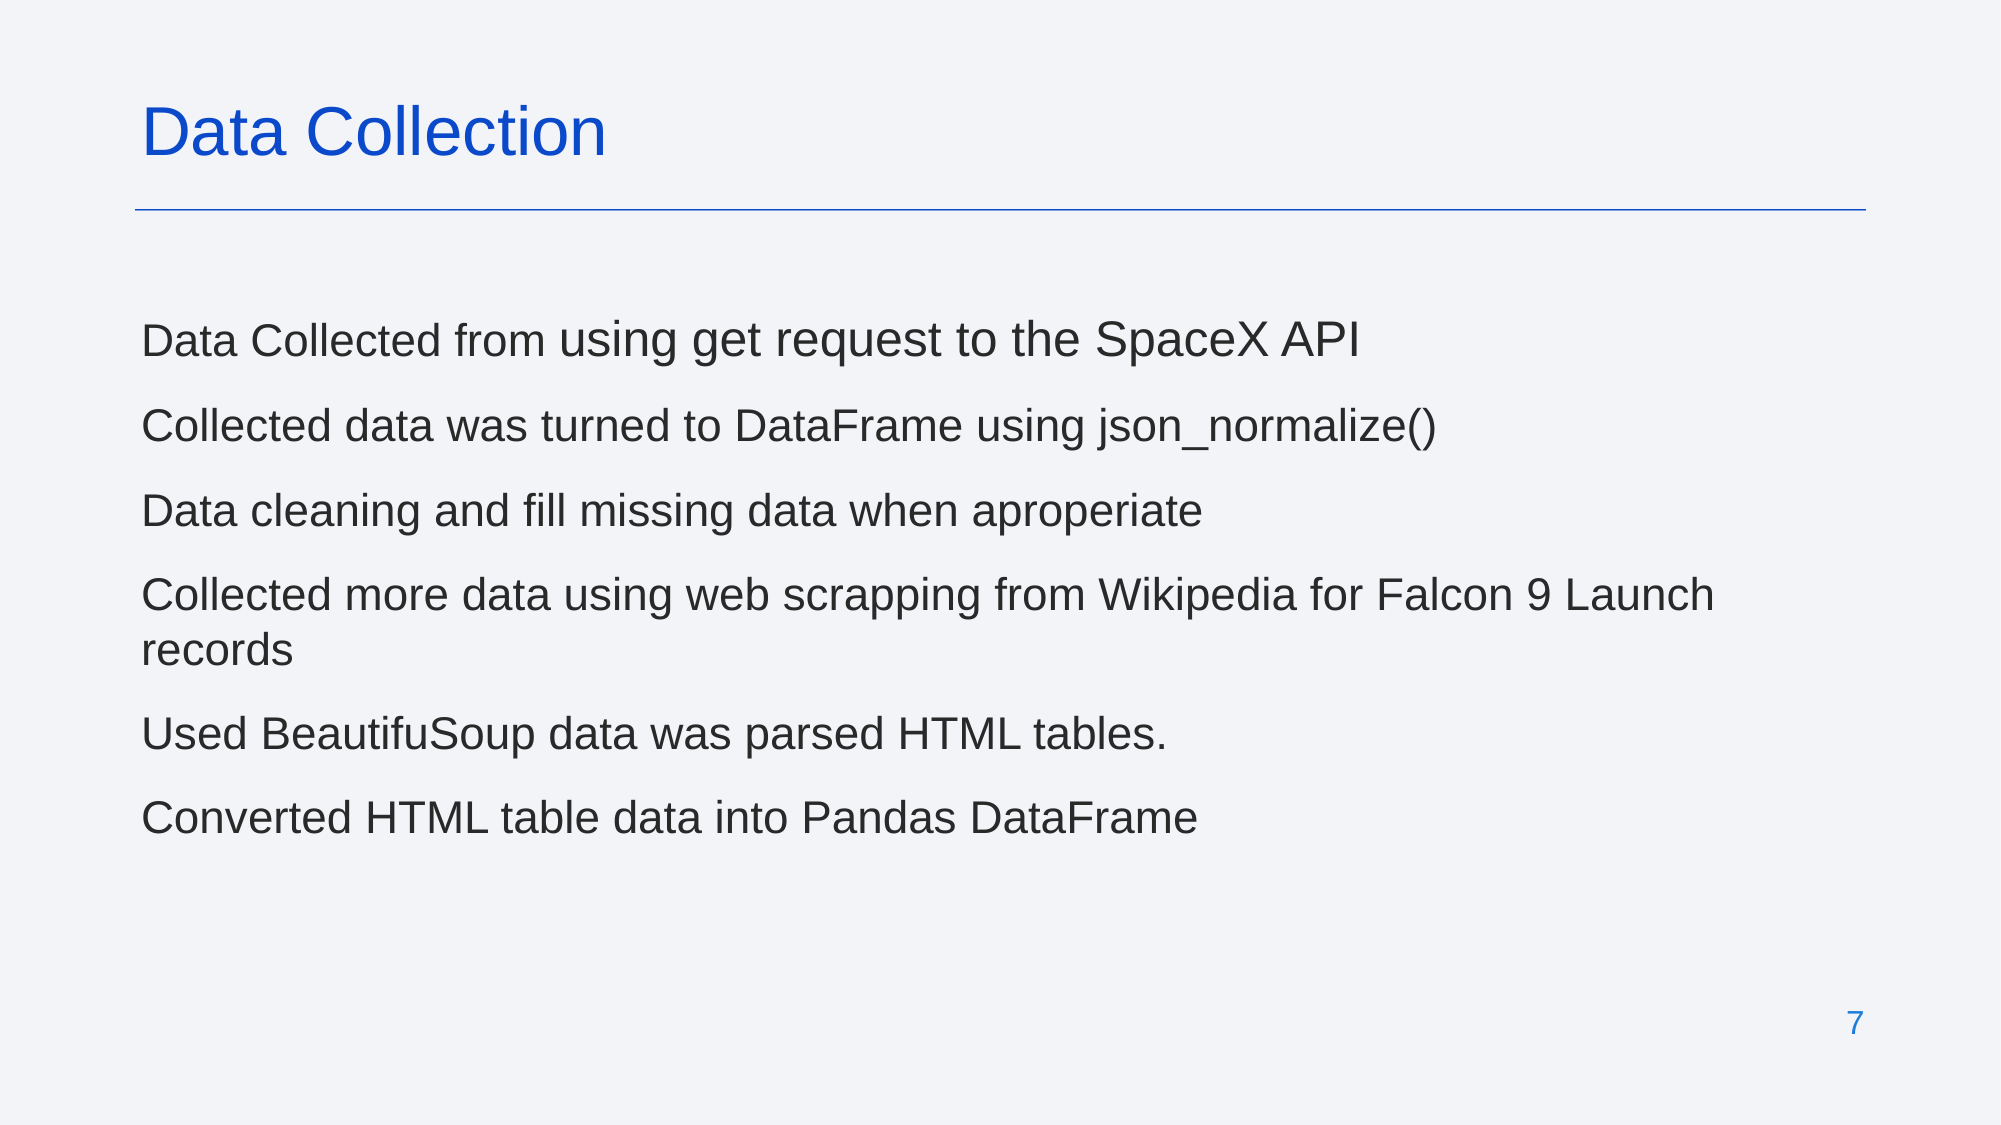

Data Collection
Data Collected from using get request to the SpaceX API
Collected data was turned to DataFrame using json_normalize()
Data cleaning and fill missing data when aproperiate
Collected more data using web scrapping from Wikipedia for Falcon 9 Launch records
Used BeautifuSoup data was parsed HTML tables.
Converted HTML table data into Pandas DataFrame

7